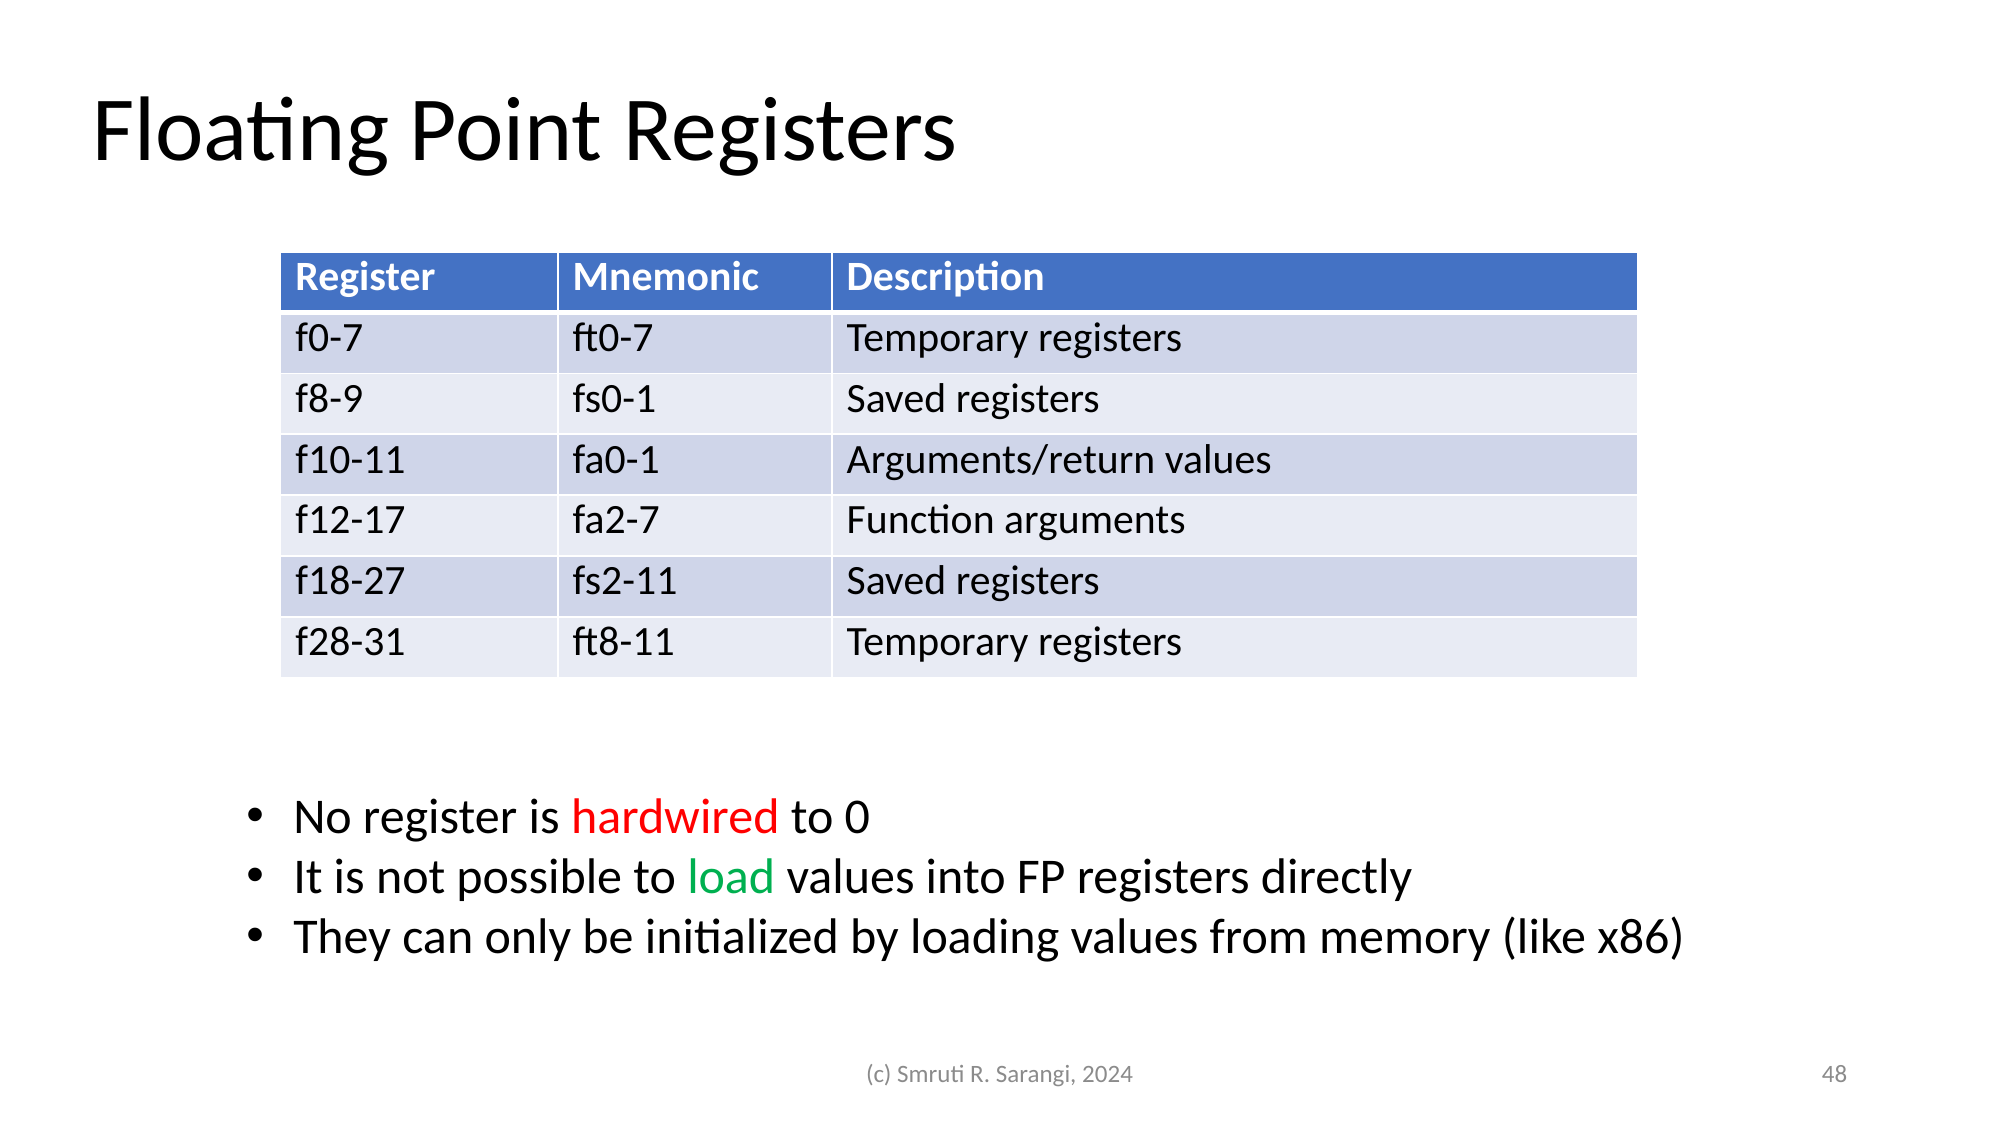

# Floating Point Registers
| Register | Mnemonic | Description |
| --- | --- | --- |
| f0-7 | ft0-7 | Temporary registers |
| f8-9 | fs0-1 | Saved registers |
| f10-11 | fa0-1 | Arguments/return values |
| f12-17 | fa2-7 | Function arguments |
| f18-27 | fs2-11 | Saved registers |
| f28-31 | ft8-11 | Temporary registers |
No register is hardwired to 0
It is not possible to load values into FP registers directly
They can only be initialized by loading values from memory (like x86)
(c) Smruti R. Sarangi, 2024
48